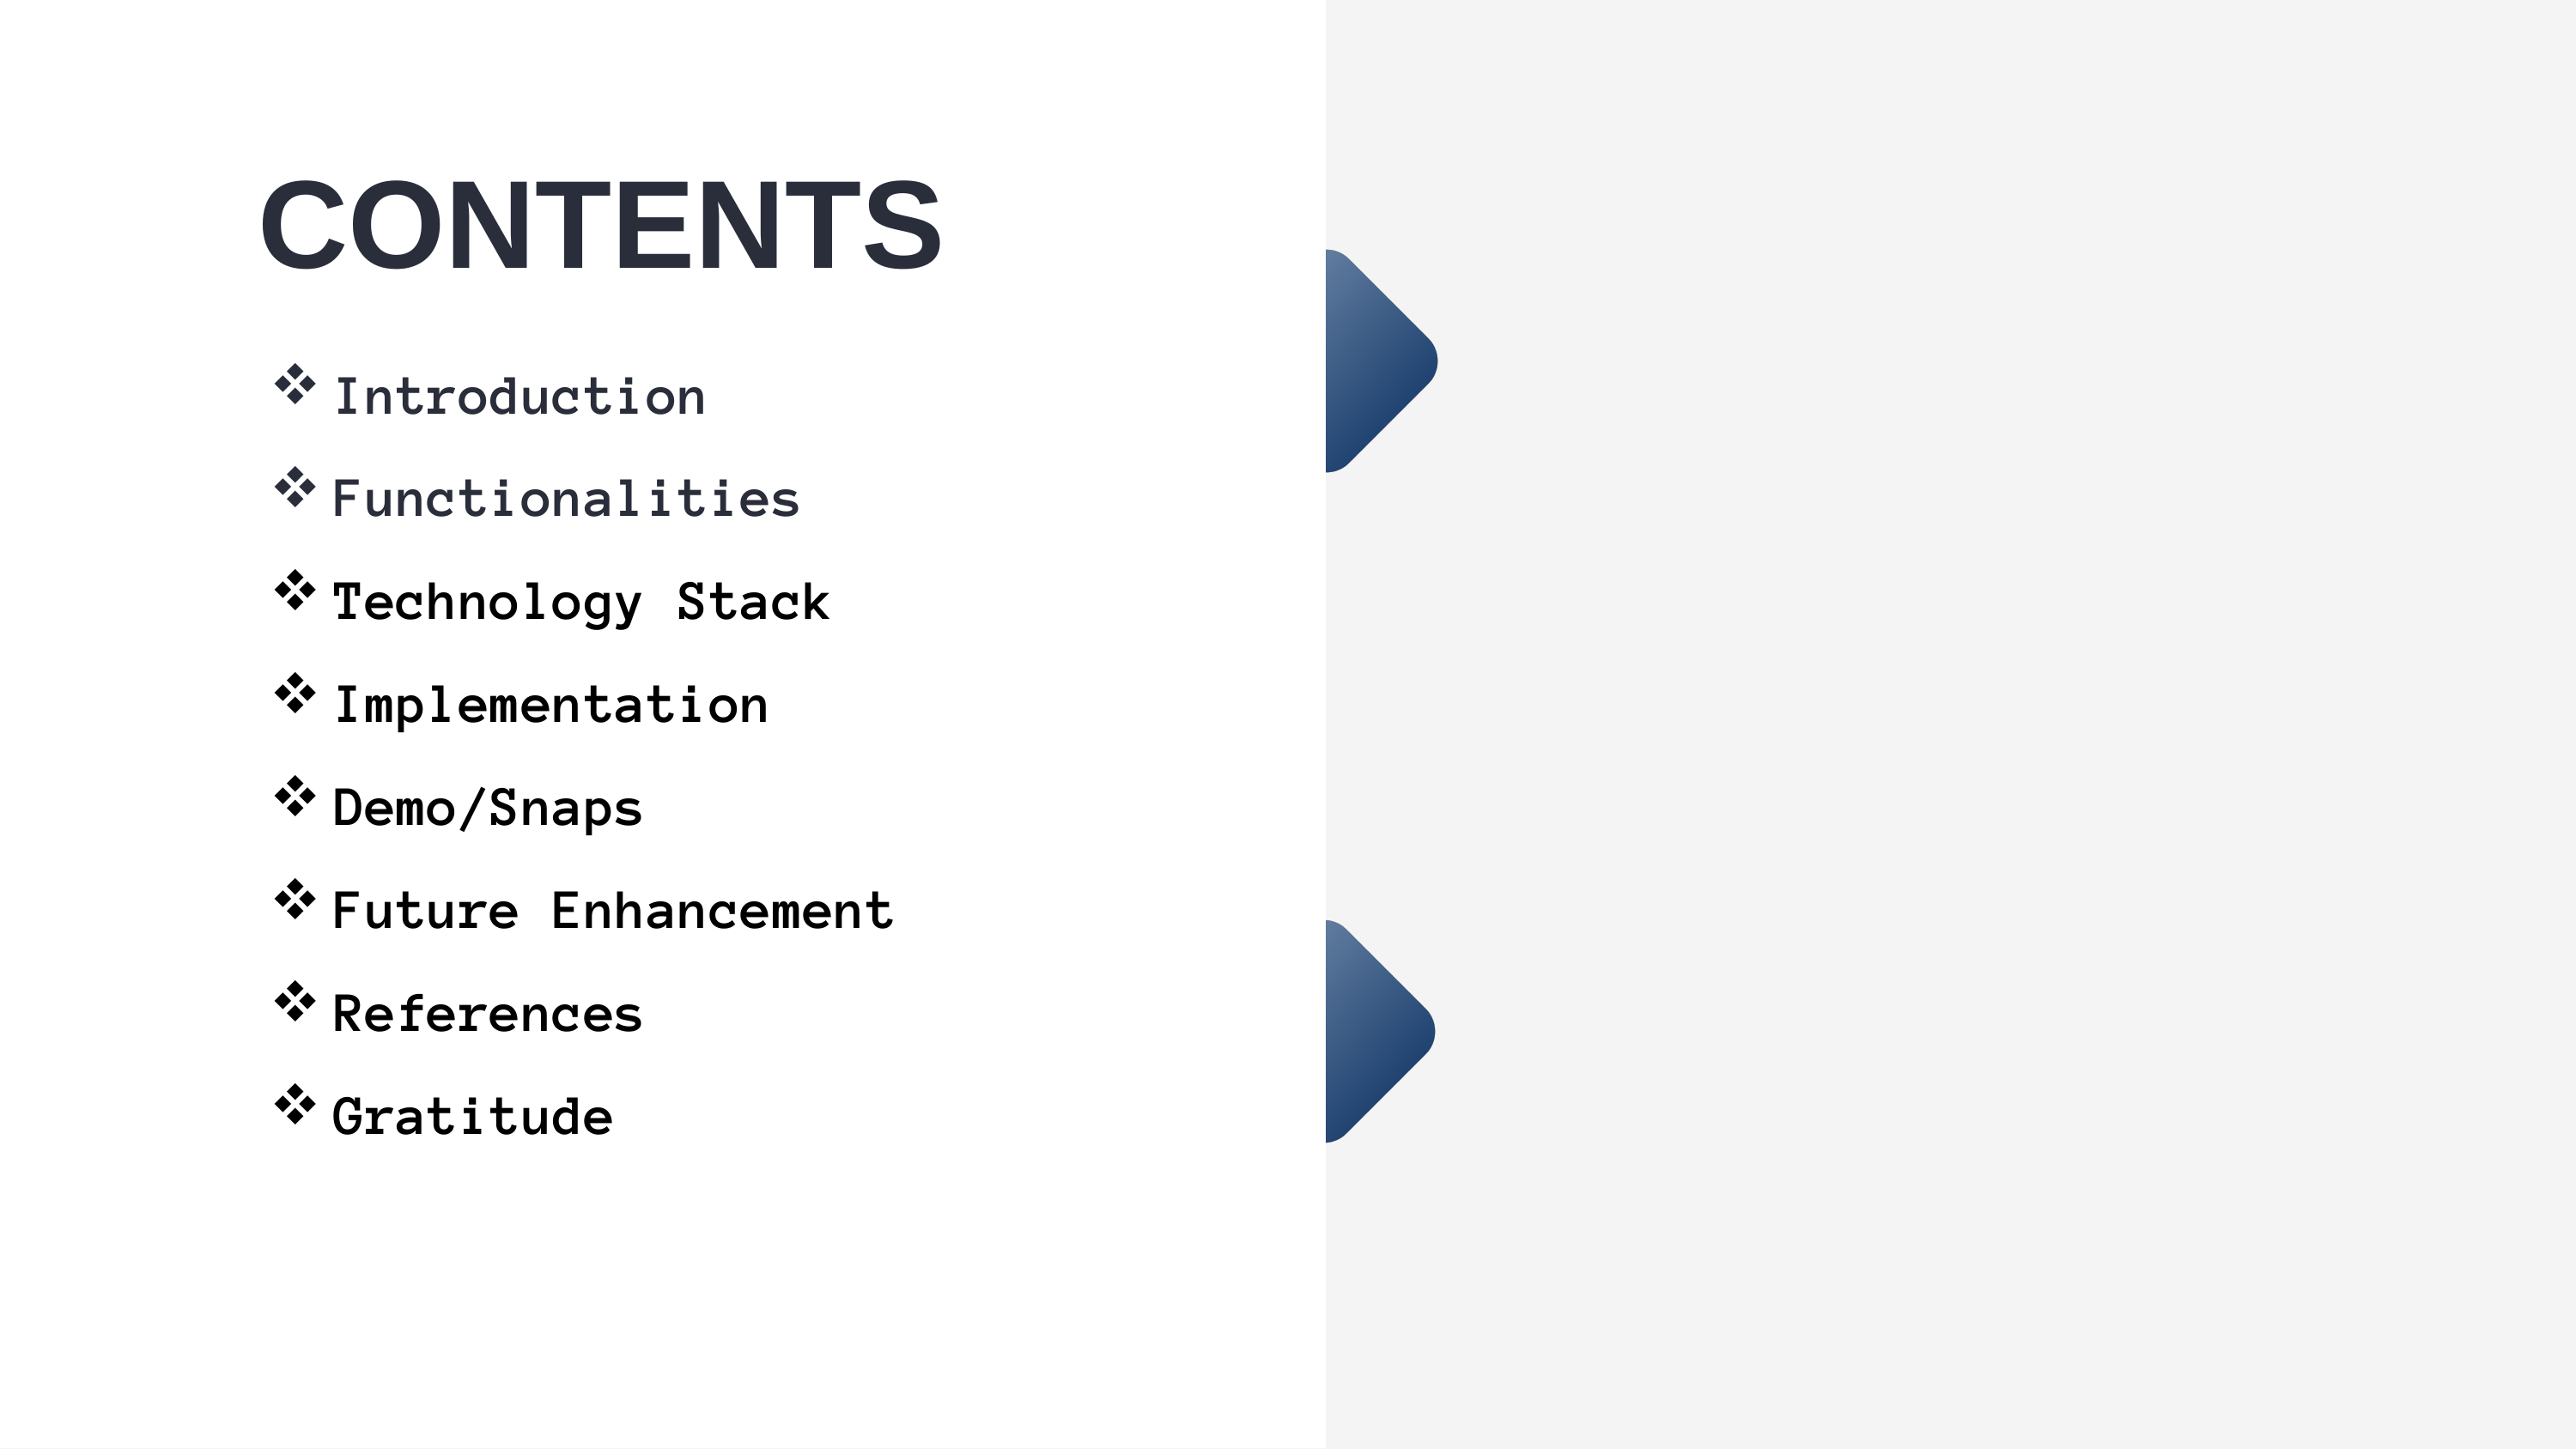

CONTENTS

Introduction
Functionalities
Technology Stack
Implementation
Demo/Snaps
Future Enhancement
References
Gratitude